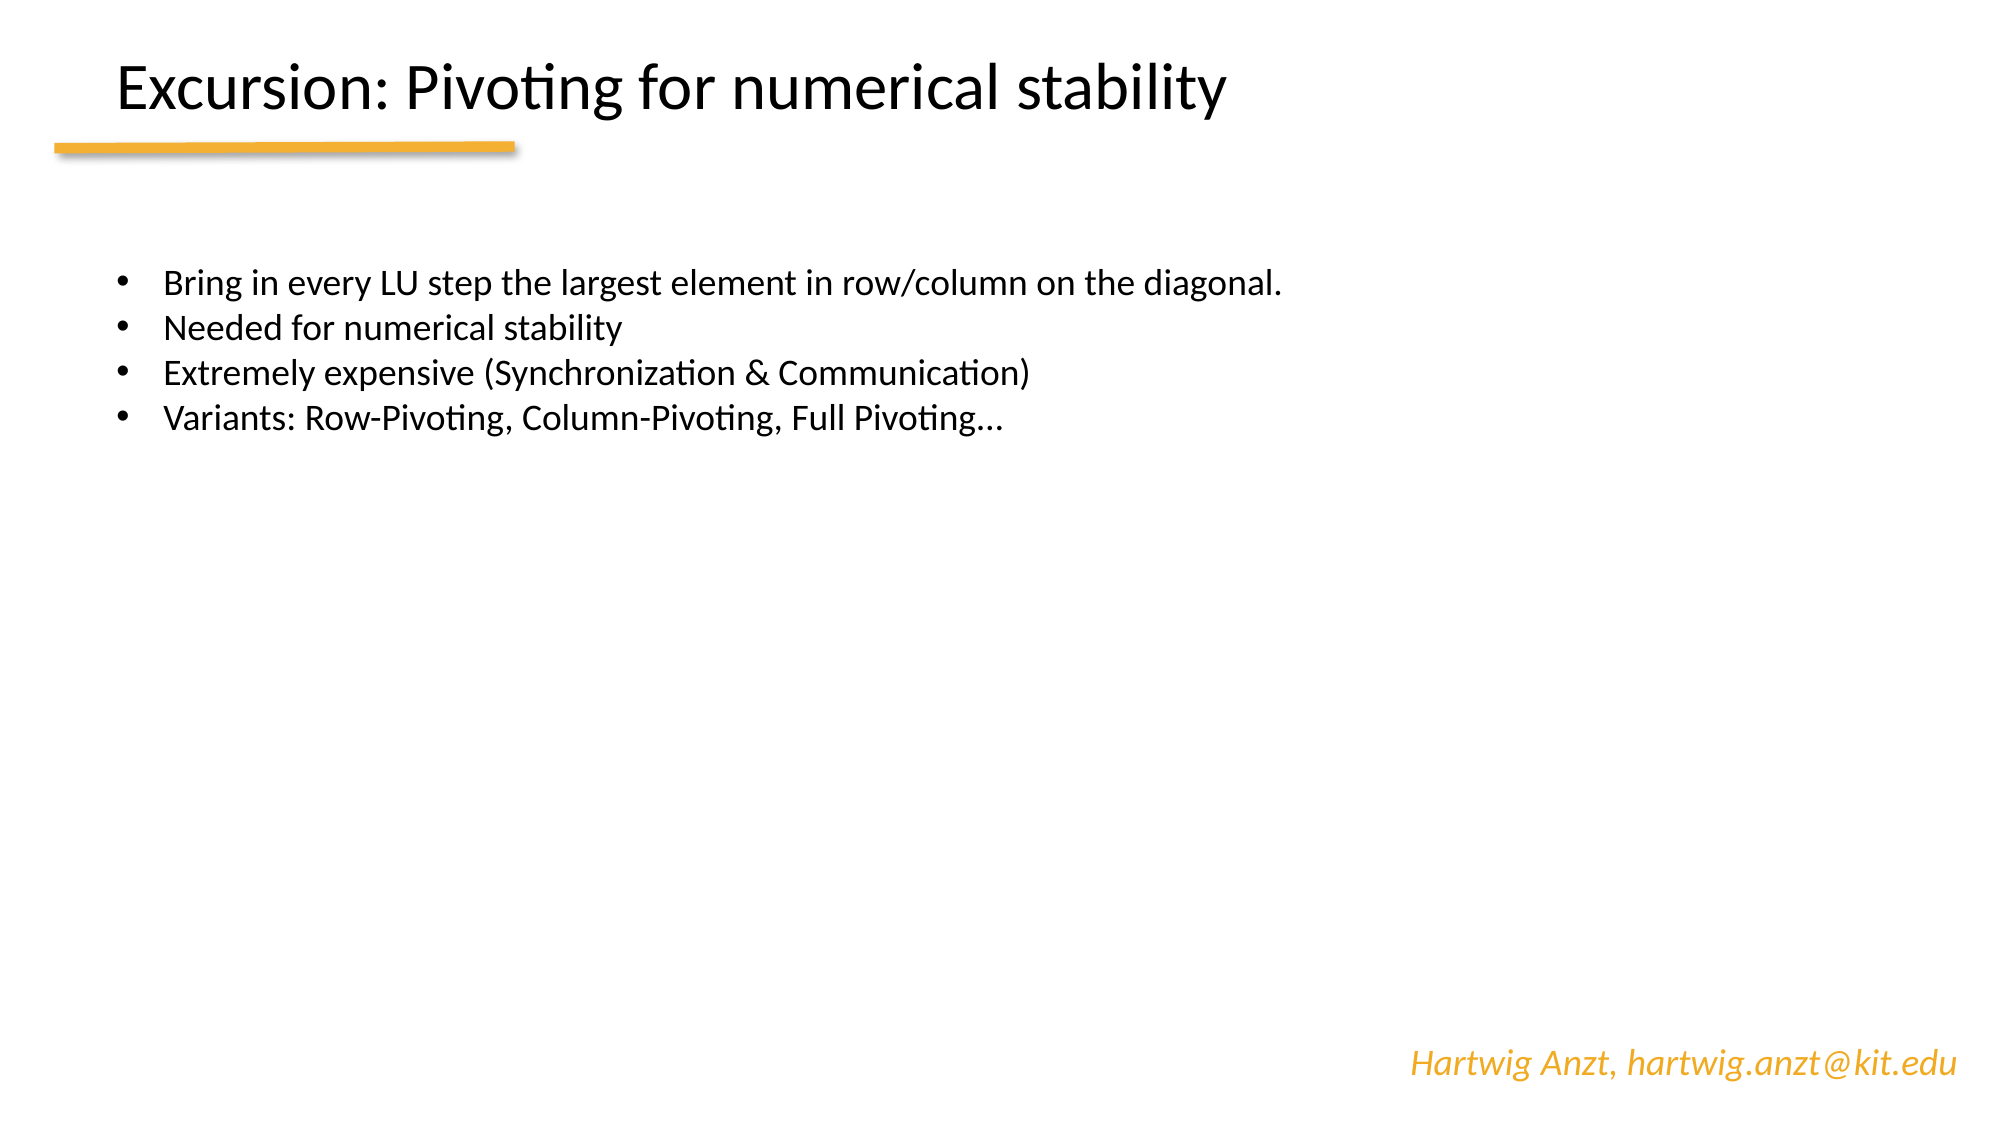

Excursion: Pivoting for numerical stability
Bring in every LU step the largest element in row/column on the diagonal.
Needed for numerical stability
Extremely expensive (Synchronization & Communication)
Variants: Row-Pivoting, Column-Pivoting, Full Pivoting…
Hartwig Anzt, hartwig.anzt@kit.edu